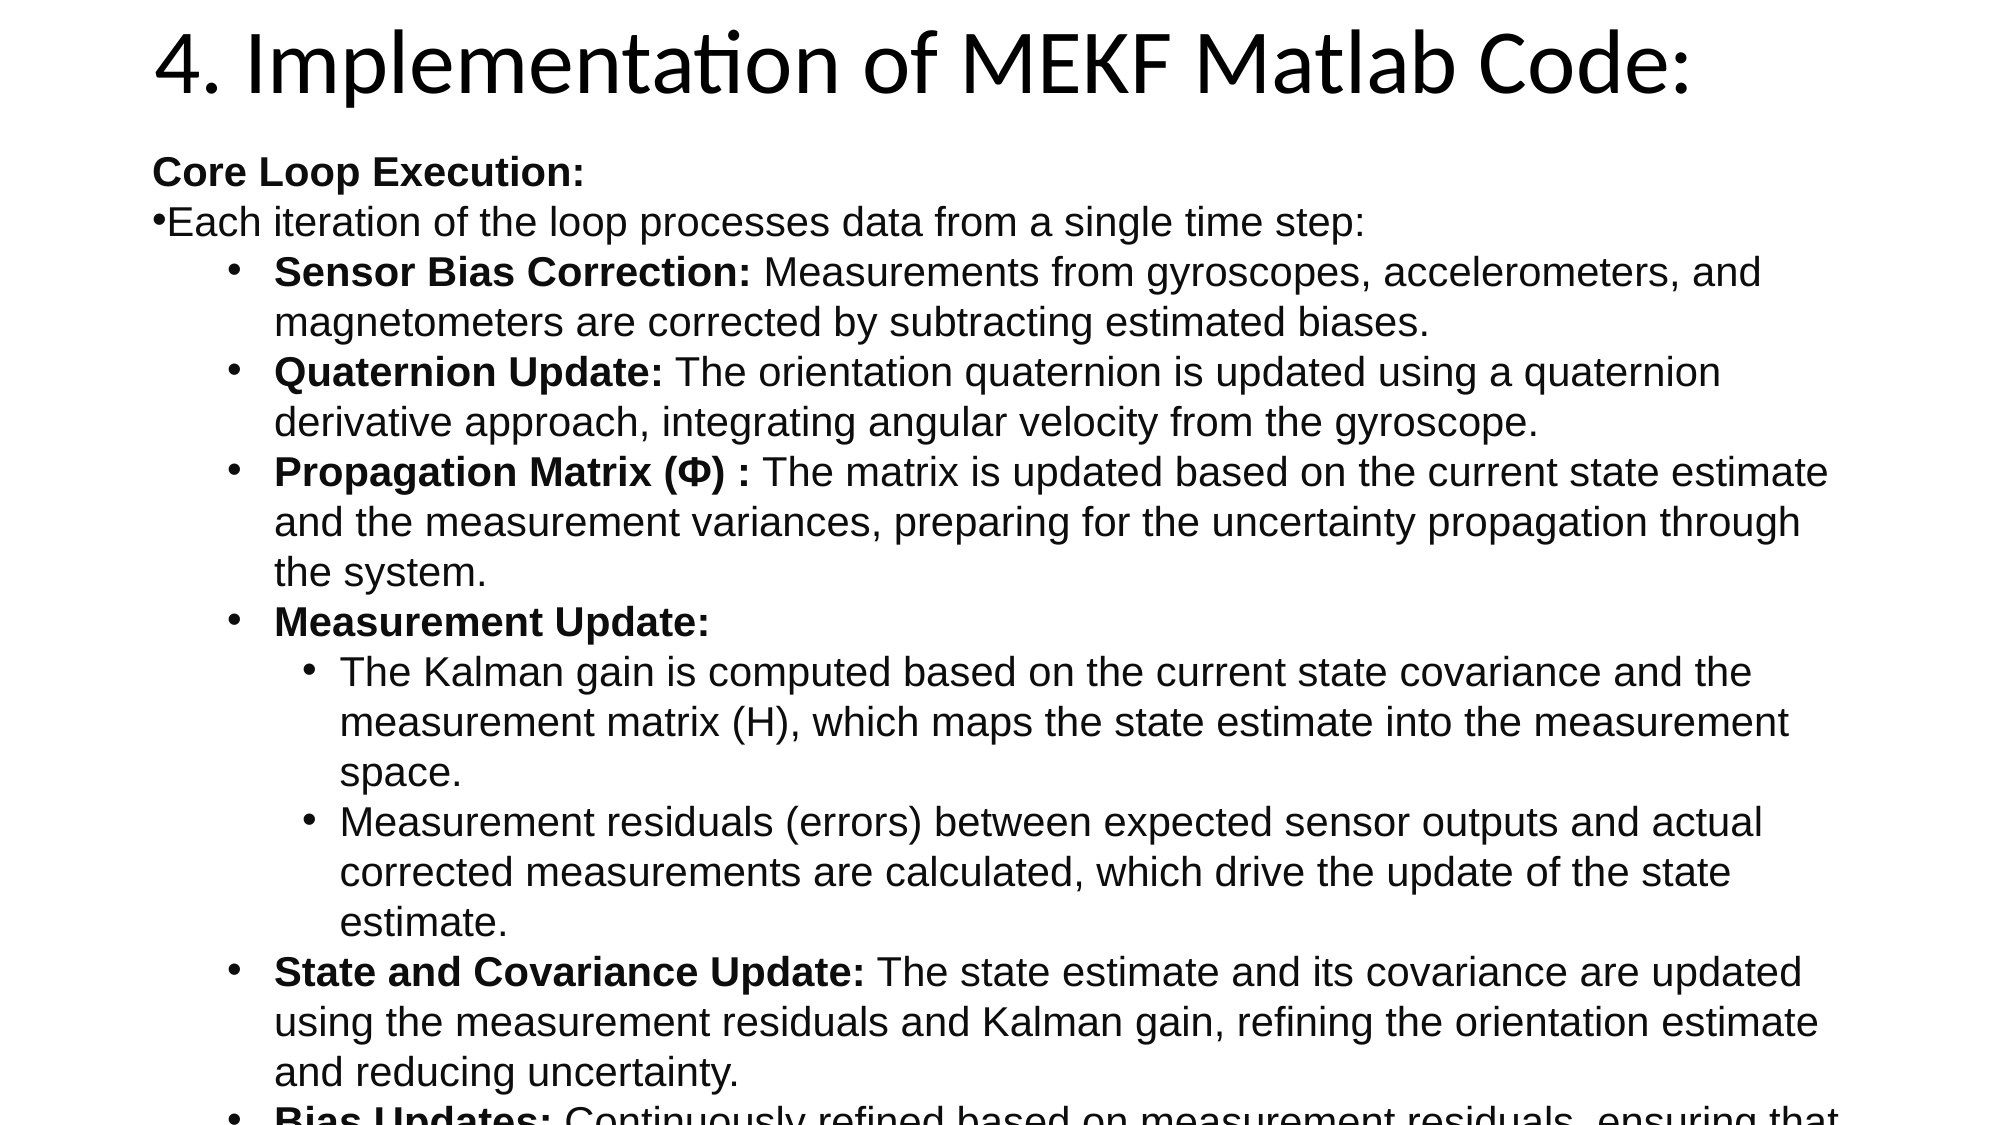

# 4. Implementation of MEKF Matlab Code:
Core Loop Execution:
Each iteration of the loop processes data from a single time step:
Sensor Bias Correction: Measurements from gyroscopes, accelerometers, and magnetometers are corrected by subtracting estimated biases.
Quaternion Update: The orientation quaternion is updated using a quaternion derivative approach, integrating angular velocity from the gyroscope.
Propagation Matrix (Φ) : The matrix is updated based on the current state estimate and the measurement variances, preparing for the uncertainty propagation through the system.
Measurement Update:
The Kalman gain is computed based on the current state covariance and the measurement matrix (H), which maps the state estimate into the measurement space.
Measurement residuals (errors) between expected sensor outputs and actual corrected measurements are calculated, which drive the update of the state estimate.
State and Covariance Update: The state estimate and its covariance are updated using the measurement residuals and Kalman gain, refining the orientation estimate and reducing uncertainty.
Bias Updates: Continuously refined based on measurement residuals, ensuring that sensor errors do not accumulate over time.